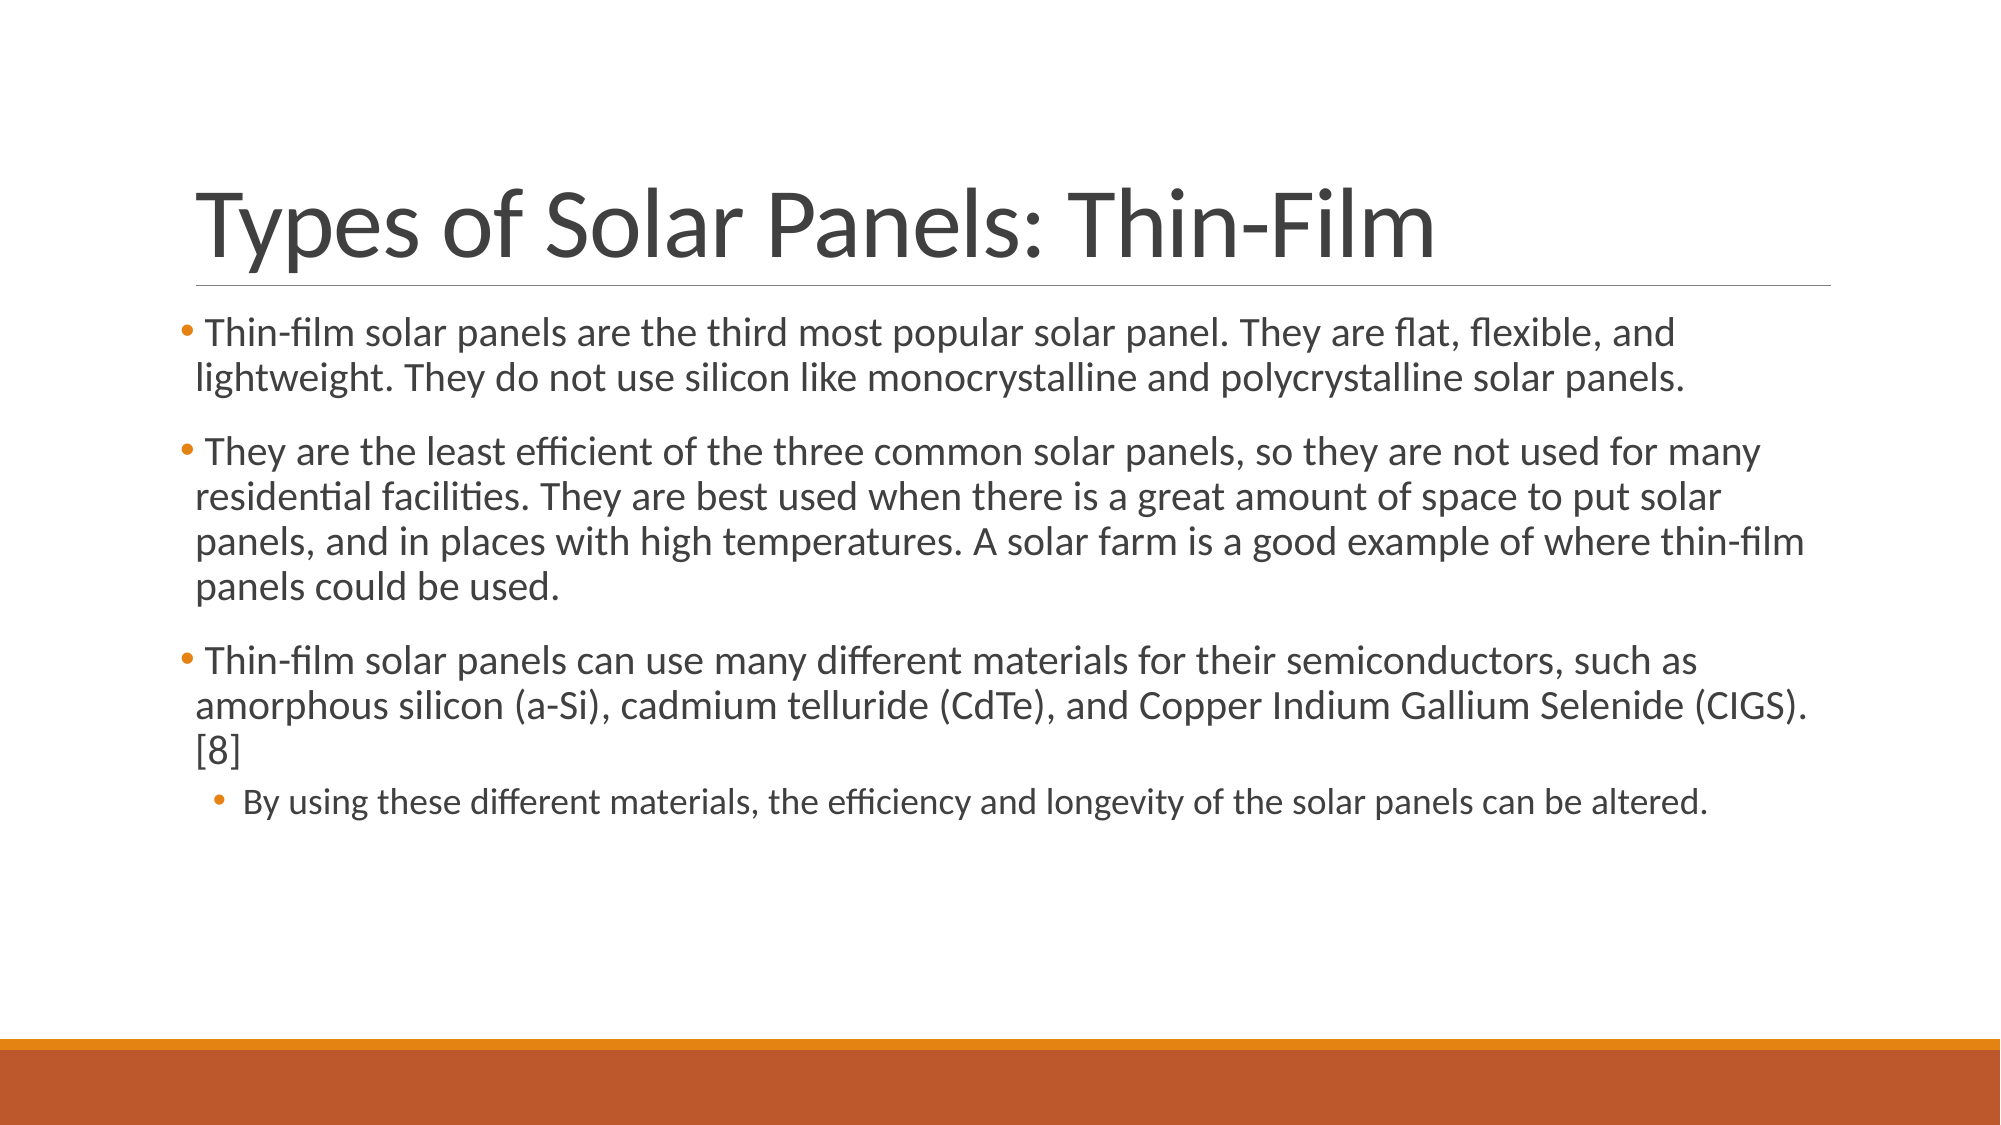

# Types of Solar Panels: Thin-Film
 Thin-film solar panels are the third most popular solar panel. They are flat, flexible, and lightweight. They do not use silicon like monocrystalline and polycrystalline solar panels.
 They are the least efficient of the three common solar panels, so they are not used for many residential facilities. They are best used when there is a great amount of space to put solar panels, and in places with high temperatures. A solar farm is a good example of where thin-film panels could be used.
 Thin-film solar panels can use many different materials for their semiconductors, such as amorphous silicon (a-Si), cadmium telluride (CdTe), and Copper Indium Gallium Selenide (CIGS). [8]
By using these different materials, the efficiency and longevity of the solar panels can be altered.